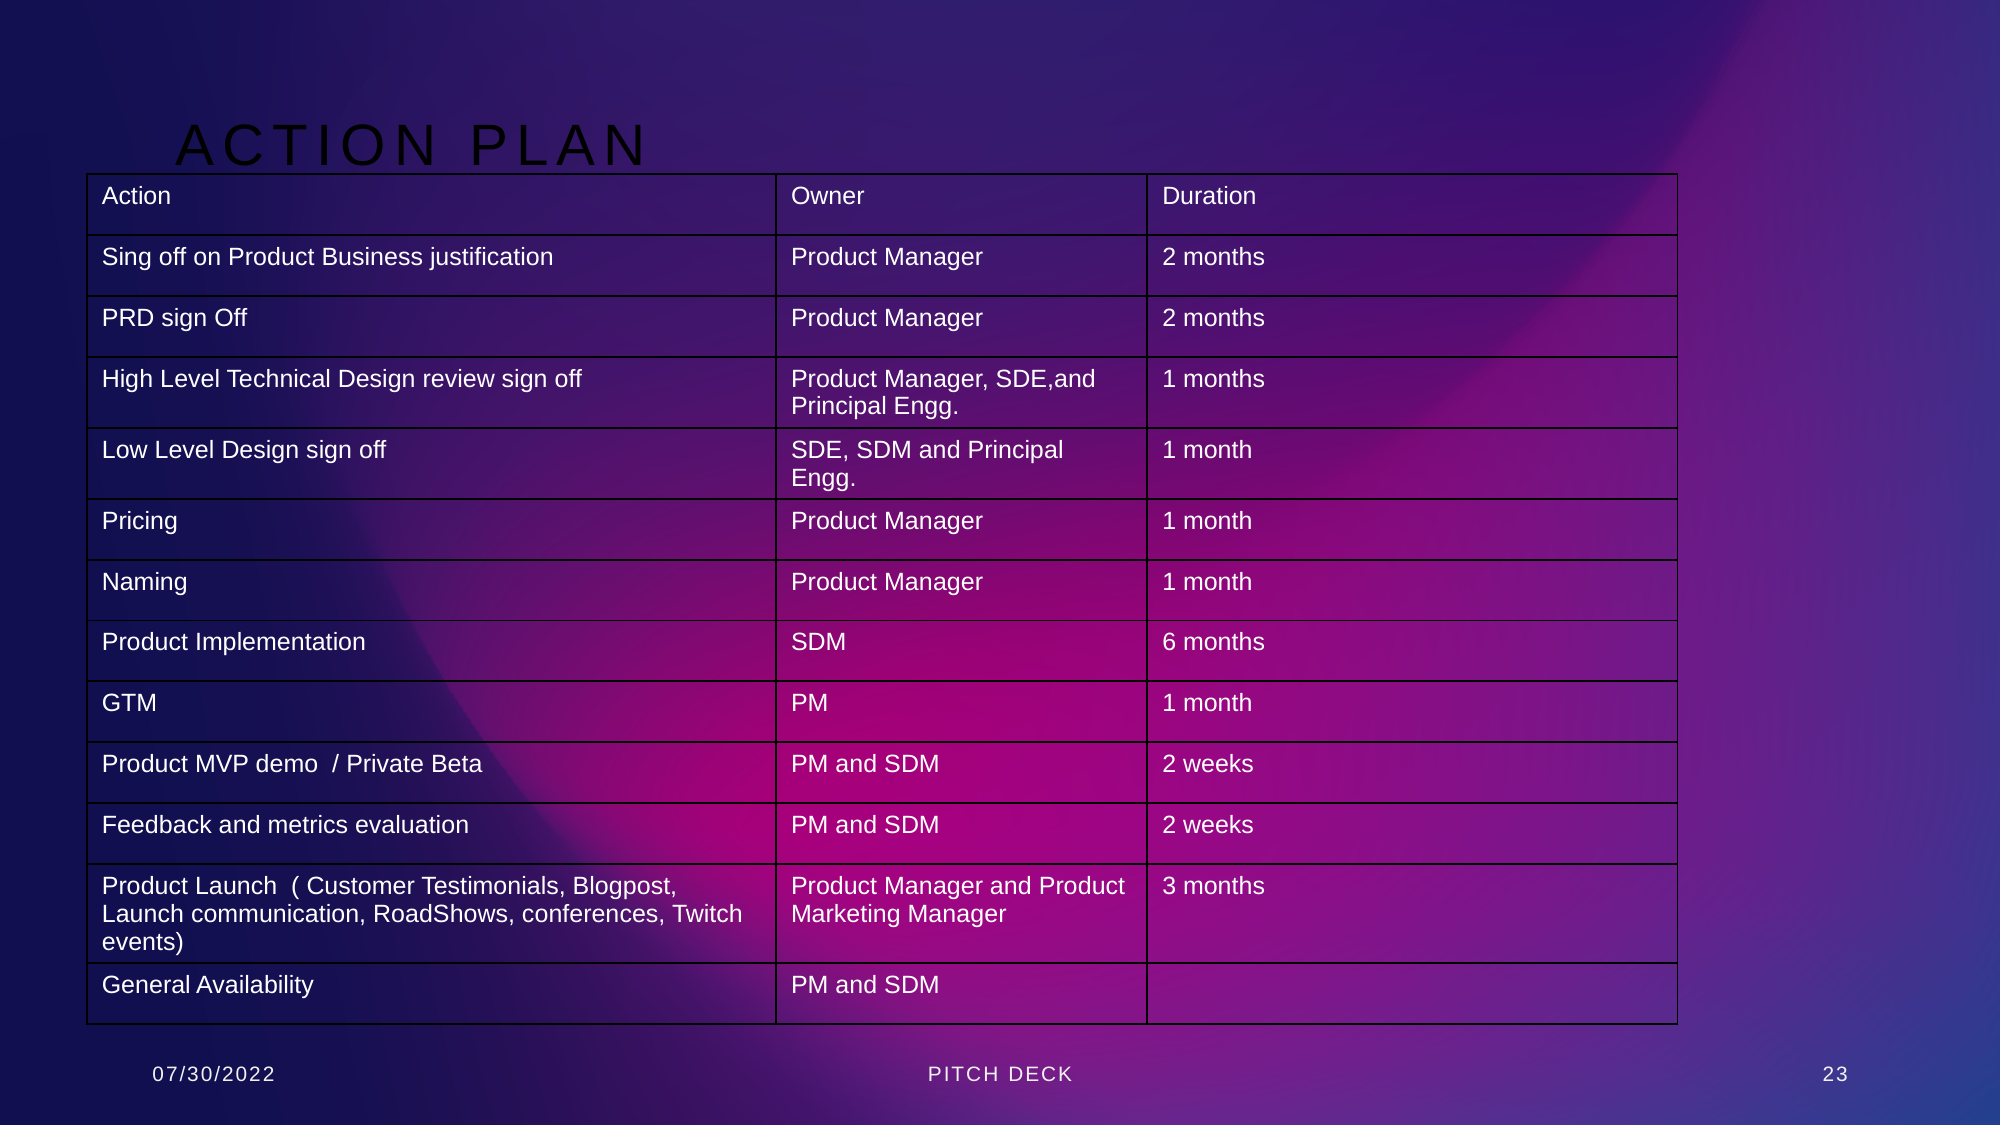

# Action Plan
| Action | Owner | Duration |
| --- | --- | --- |
| Sing off on Product Business justification | Product Manager | 2 months |
| PRD sign Off | Product Manager | 2 months |
| High Level Technical Design review sign off | Product Manager, SDE,and Principal Engg. | 1 months |
| Low Level Design sign off | SDE, SDM and Principal Engg. | 1 month |
| Pricing | Product Manager | 1 month |
| Naming | Product Manager | 1 month |
| Product Implementation | SDM | 6 months |
| GTM | PM | 1 month |
| Product MVP demo / Private Beta | PM and SDM | 2 weeks |
| Feedback and metrics evaluation | PM and SDM | 2 weeks |
| Product Launch ( Customer Testimonials, Blogpost, Launch communication, RoadShows, conferences, Twitch events) | Product Manager and Product Marketing Manager | 3 months |
| General Availability | PM and SDM |  |
07/30/2022
PITCH DECK
23